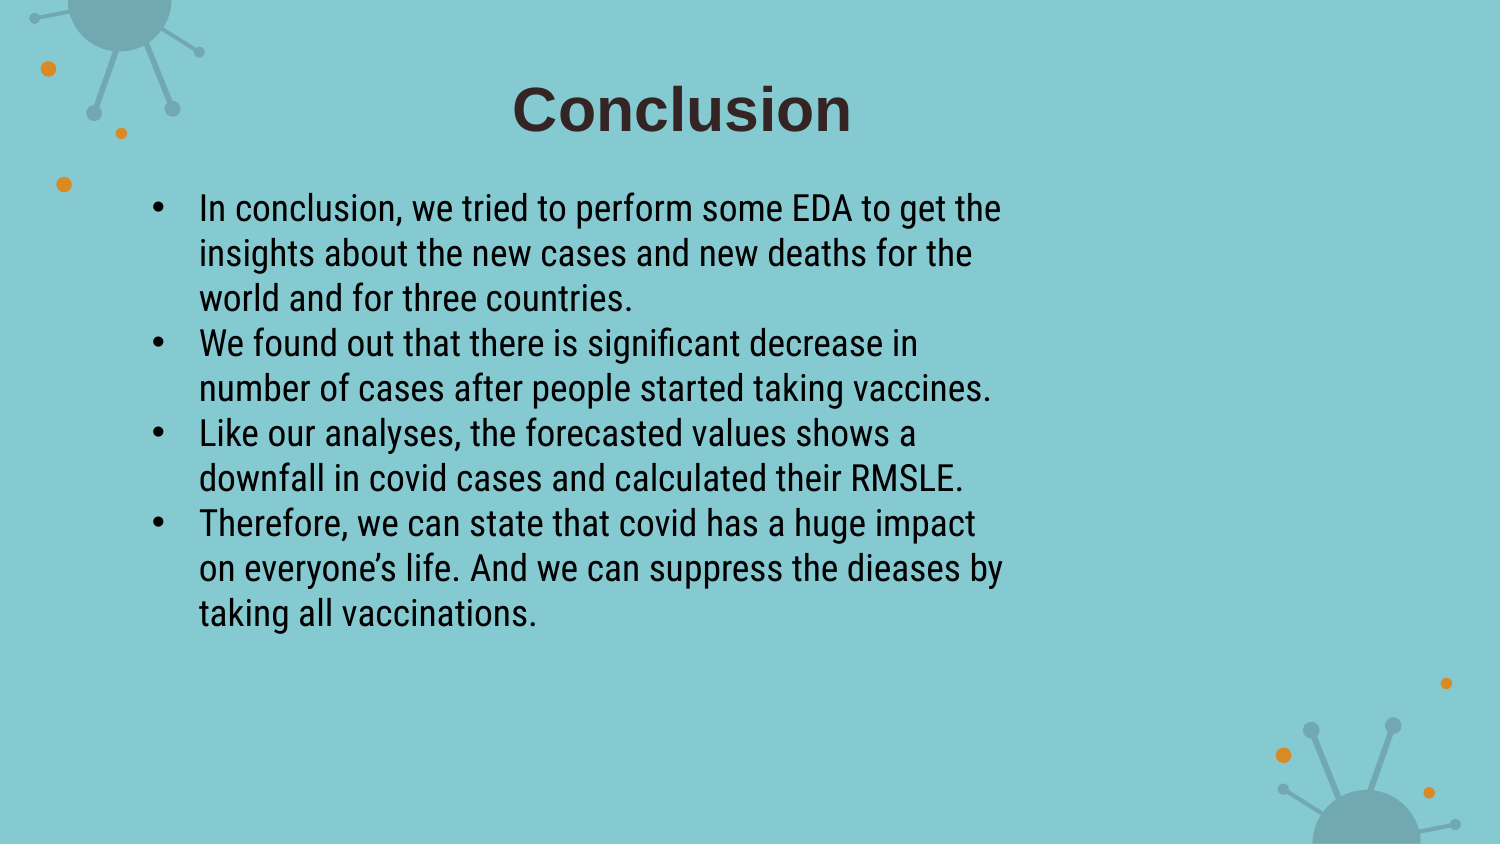

# Conclusion
In conclusion, we tried to perform some EDA to get the insights about the new cases and new deaths for the world and for three countries.
We found out that there is significant decrease in number of cases after people started taking vaccines.
Like our analyses, the forecasted values shows a downfall in covid cases and calculated their RMSLE.
Therefore, we can state that covid has a huge impact on everyone’s life. And we can suppress the dieases by taking all vaccinations.